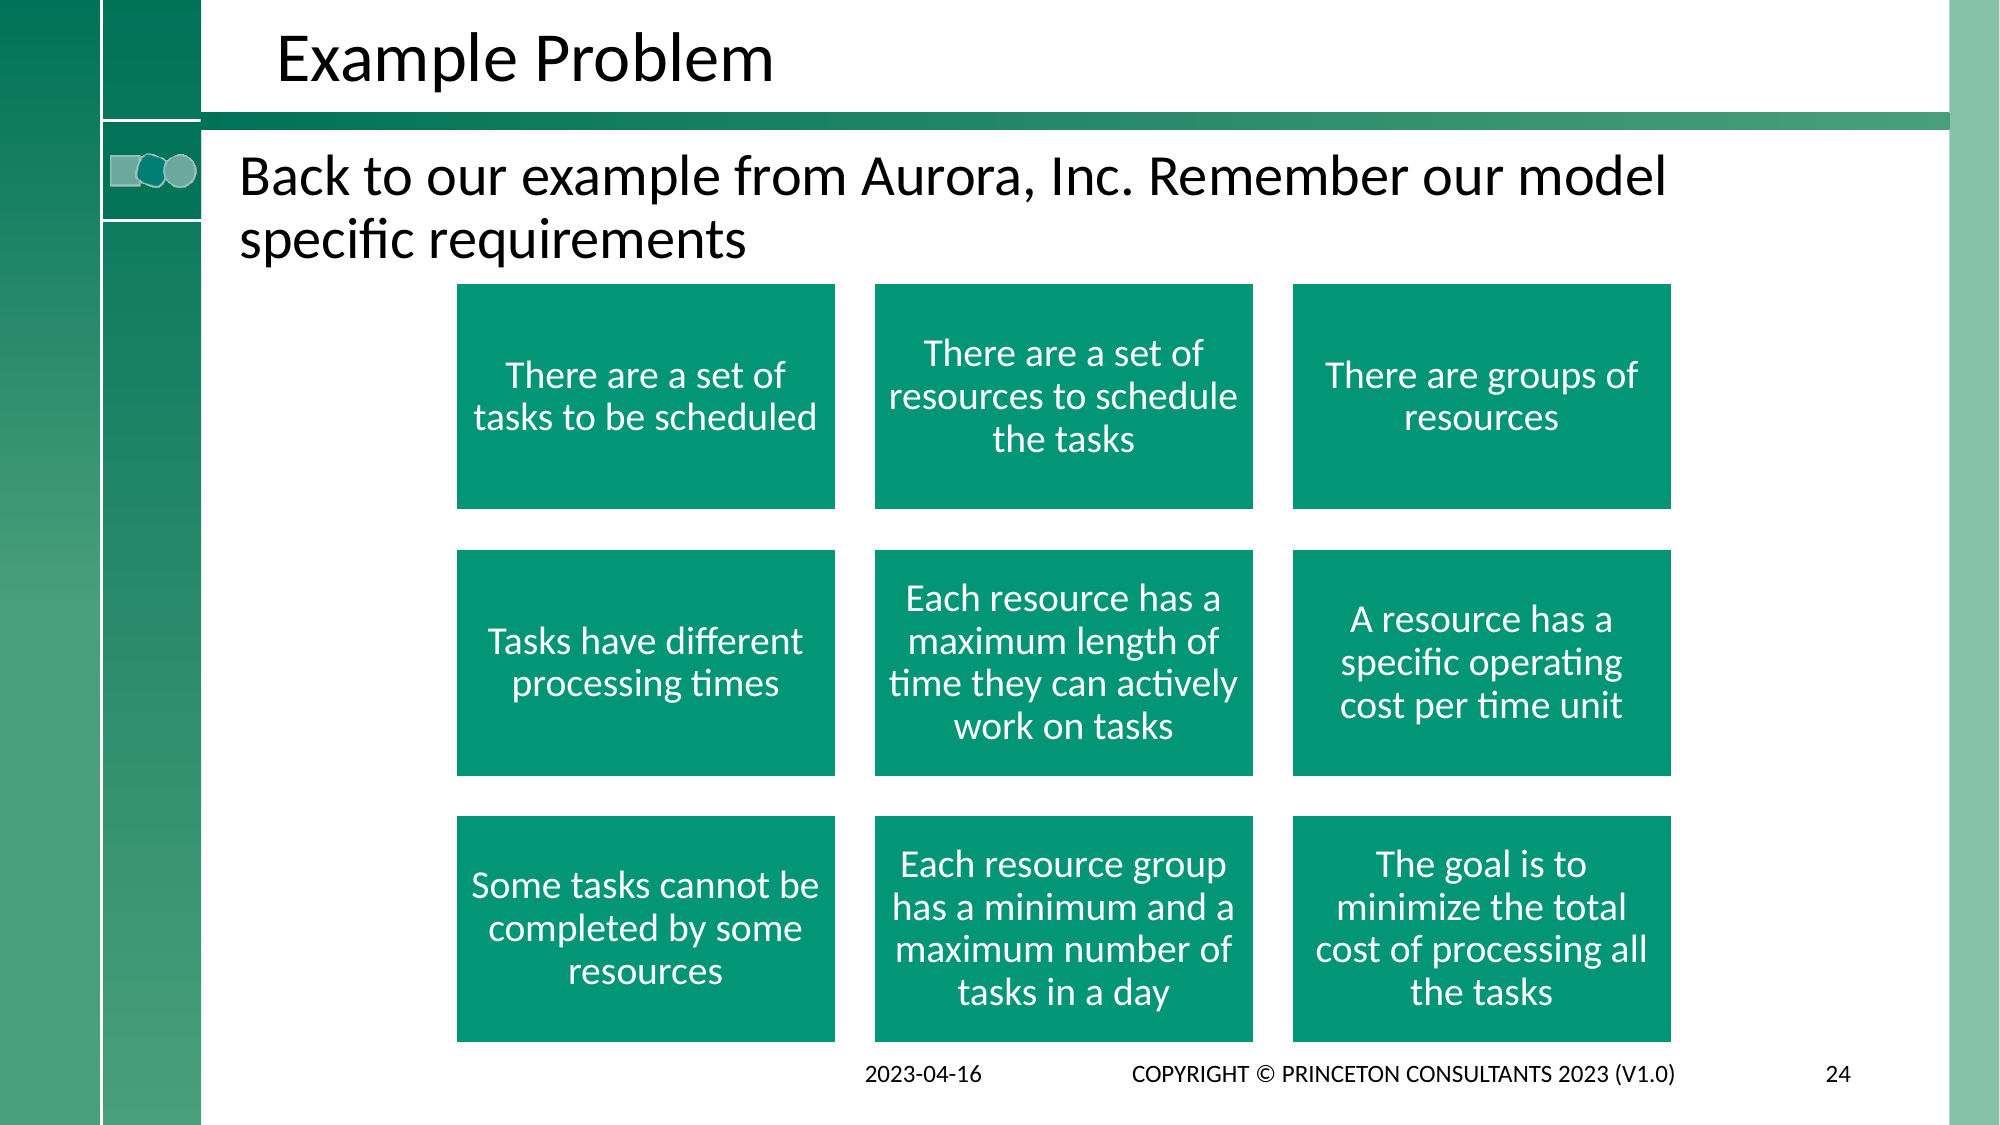

# Example Problem
Back to our example from Aurora, Inc. Remember our model specific requirements
There are a set of tasks to be scheduled
There are a set of resources to schedule the tasks
There are groups of resources
Tasks have different processing times
Each resource has a maximum length of time they can actively work on tasks
A resource has a specific operating cost per time unit
Some tasks cannot be completed by some resources
Each resource group has a minimum and a maximum number of tasks in a day
The goal is to minimize the total cost of processing all the tasks
2023-04-16
Copyright © Princeton Consultants 2023 (V1.0)
24